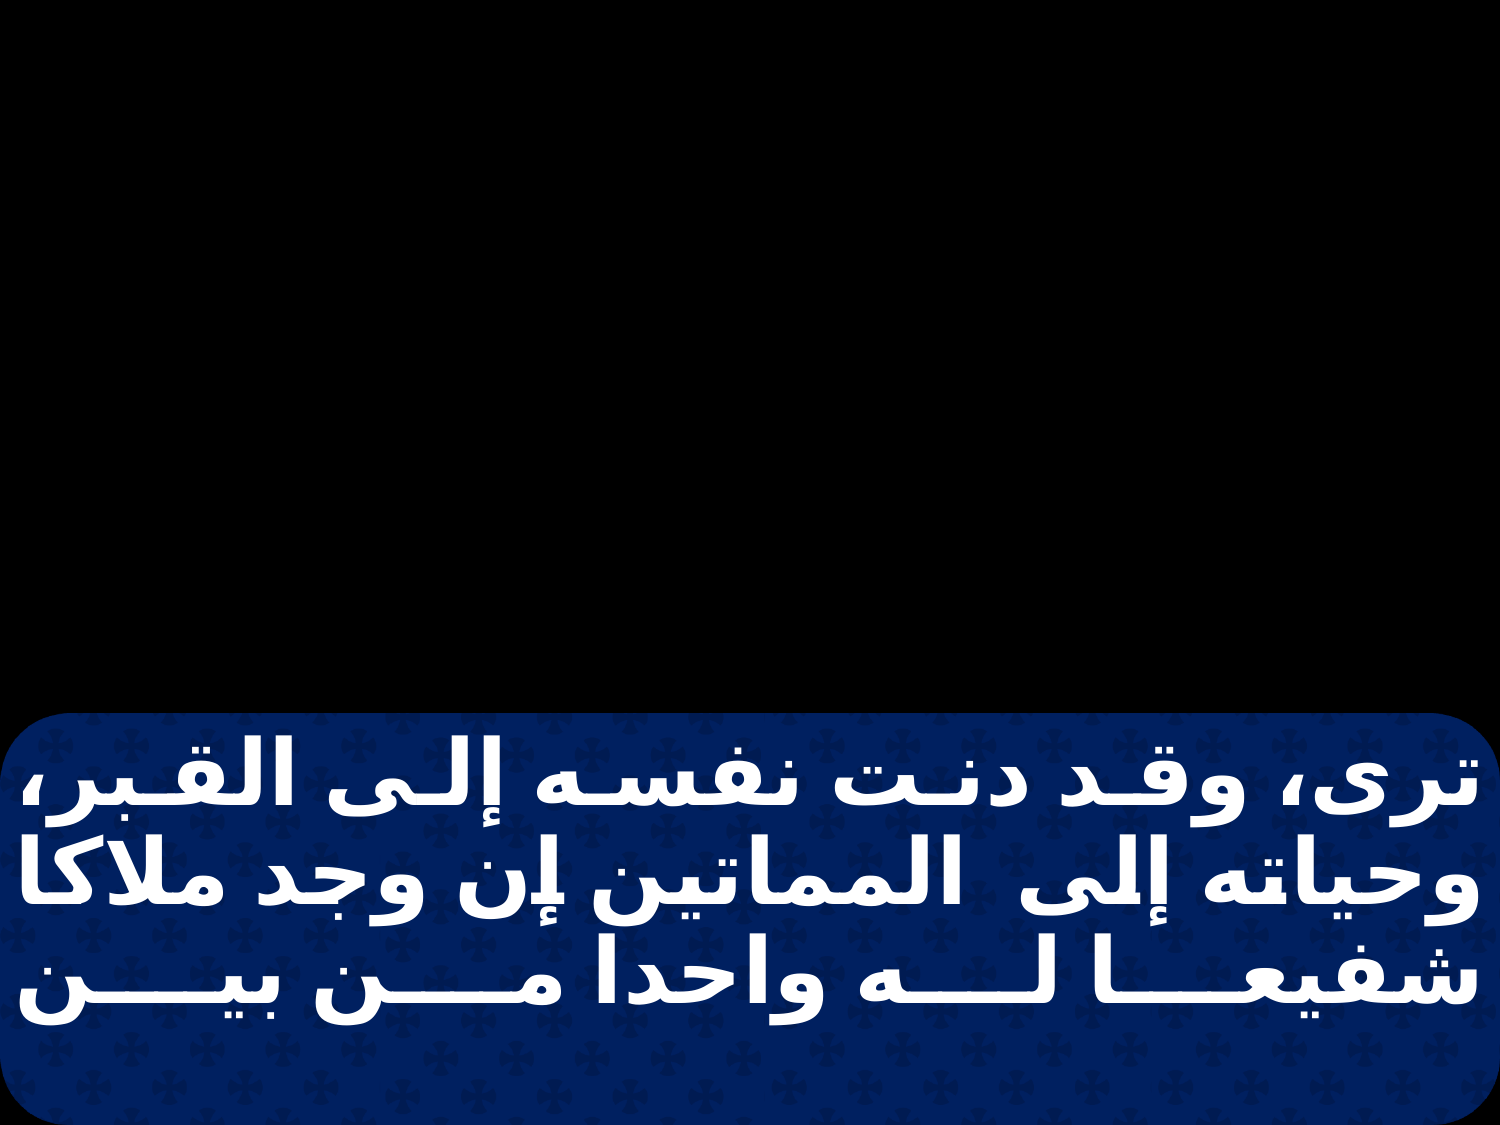

ترى، وقد دنت نفسه إلى القبر، وحياته إلى  المماتين إن وجد ملاكا شفيعا له واحدا من بين